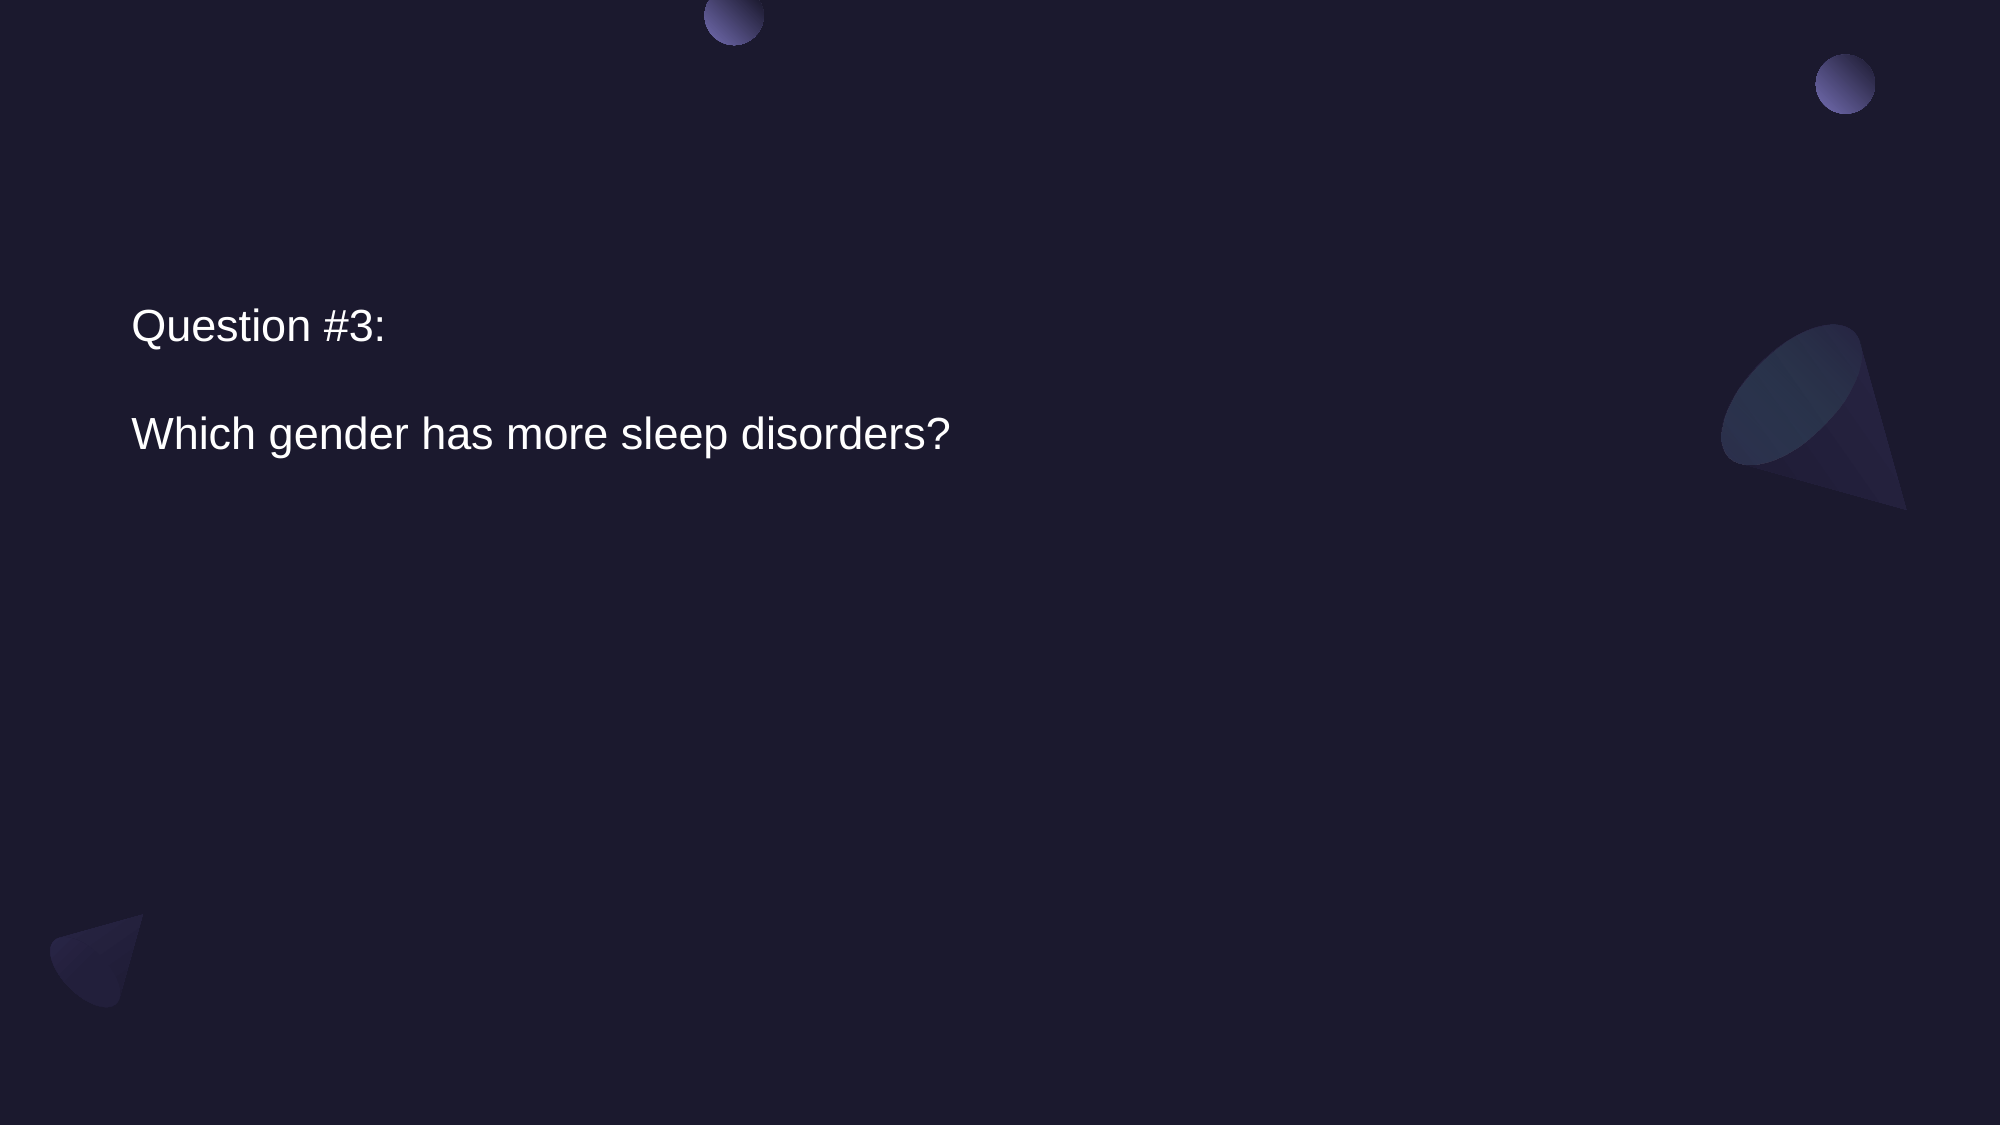

# Question #3:

Which gender has more sleep disorders?